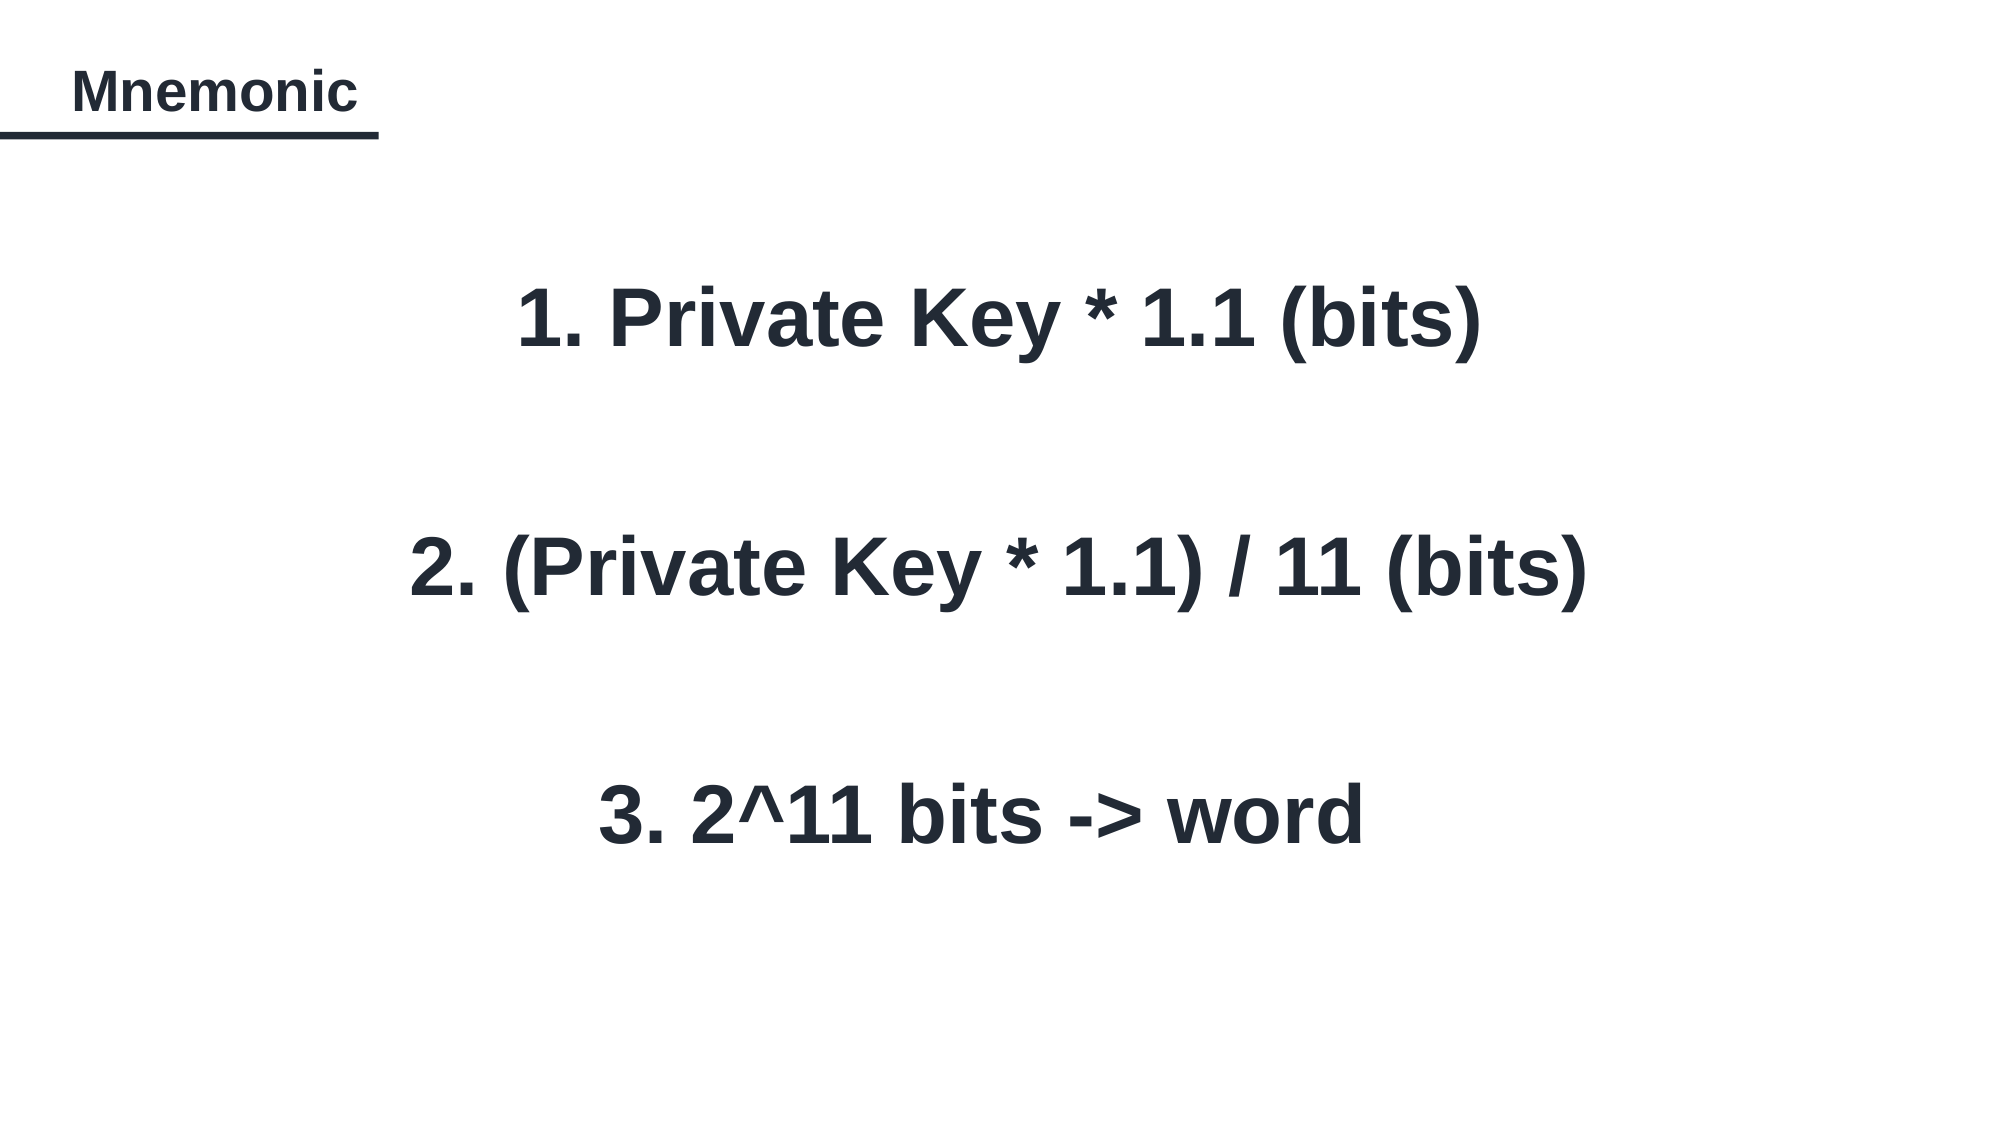

Mnemonic
1. Private Key * 1.1 (bits)
2. (Private Key * 1.1) / 11 (bits)
3. 2^11 bits -> word